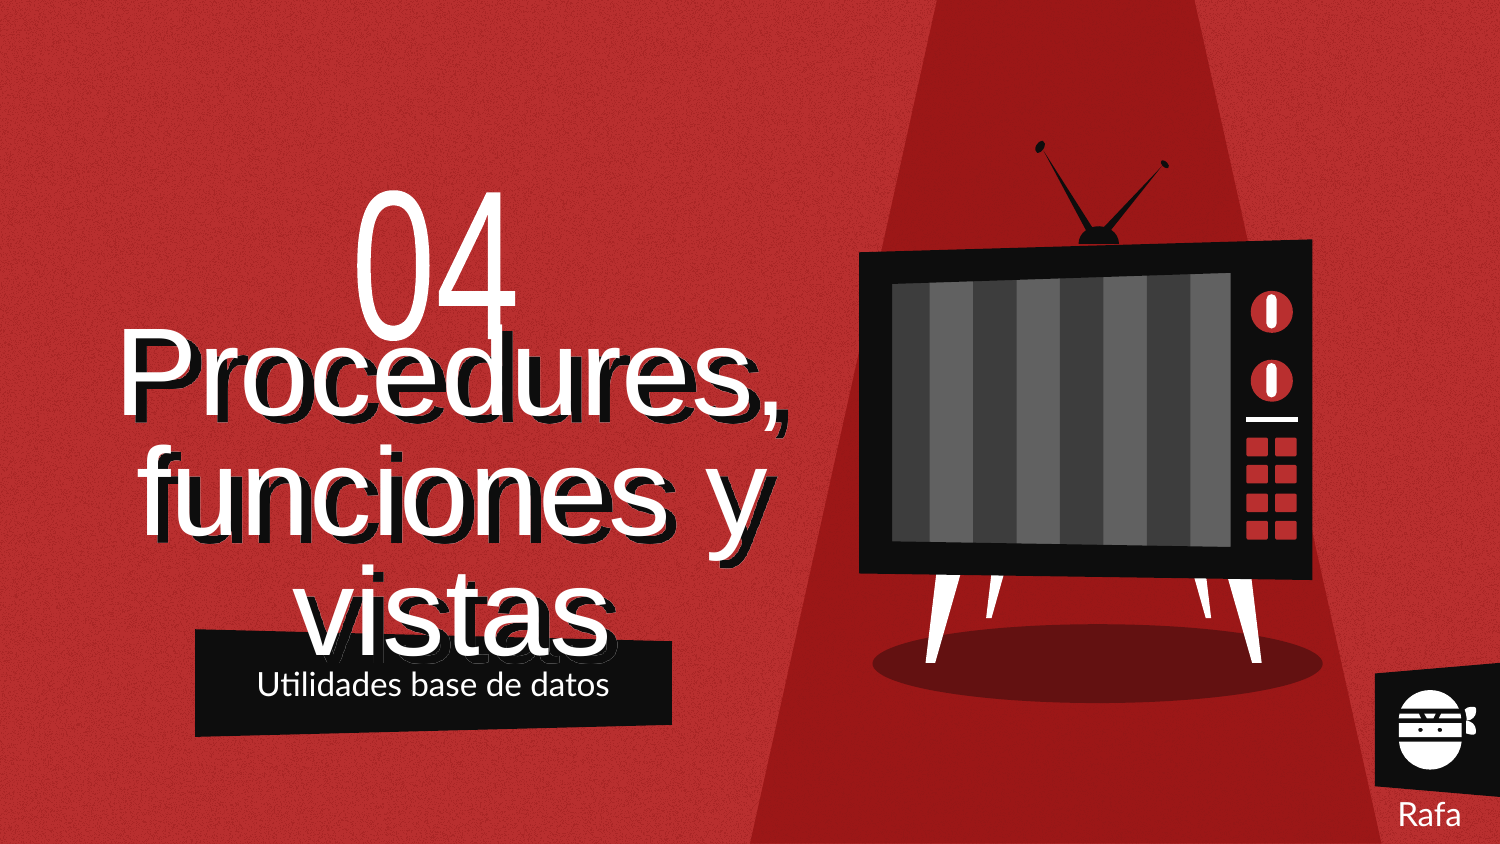

04

# Procedures, funciones y vistas

Utilidades base de datos

Rafa